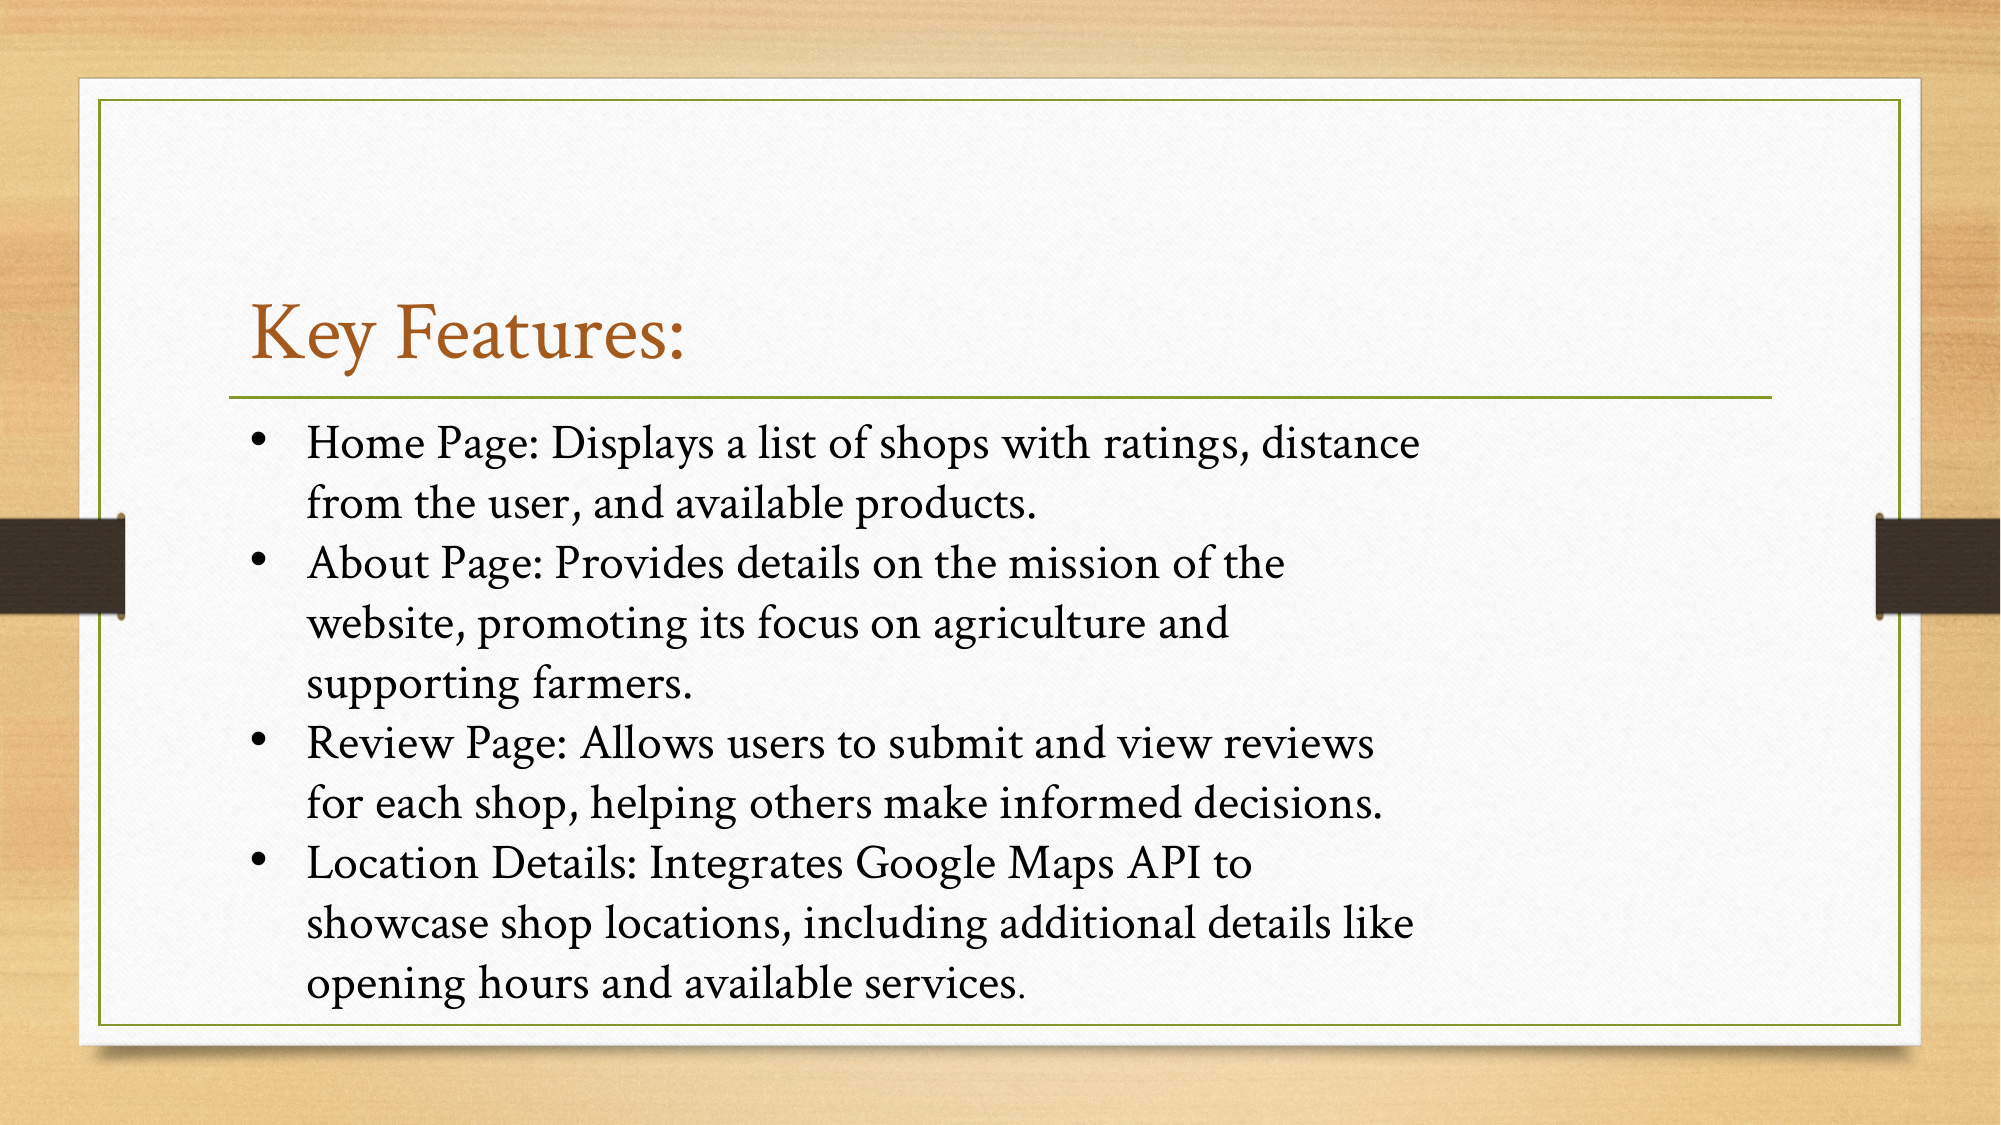

Key Features:
Home Page: Displays a list of shops with ratings, distance from the user, and available products.
About Page: Provides details on the mission of the website, promoting its focus on agriculture and supporting farmers.
Review Page: Allows users to submit and view reviews for each shop, helping others make informed decisions.
Location Details: Integrates Google Maps API to showcase shop locations, including additional details like opening hours and available services.